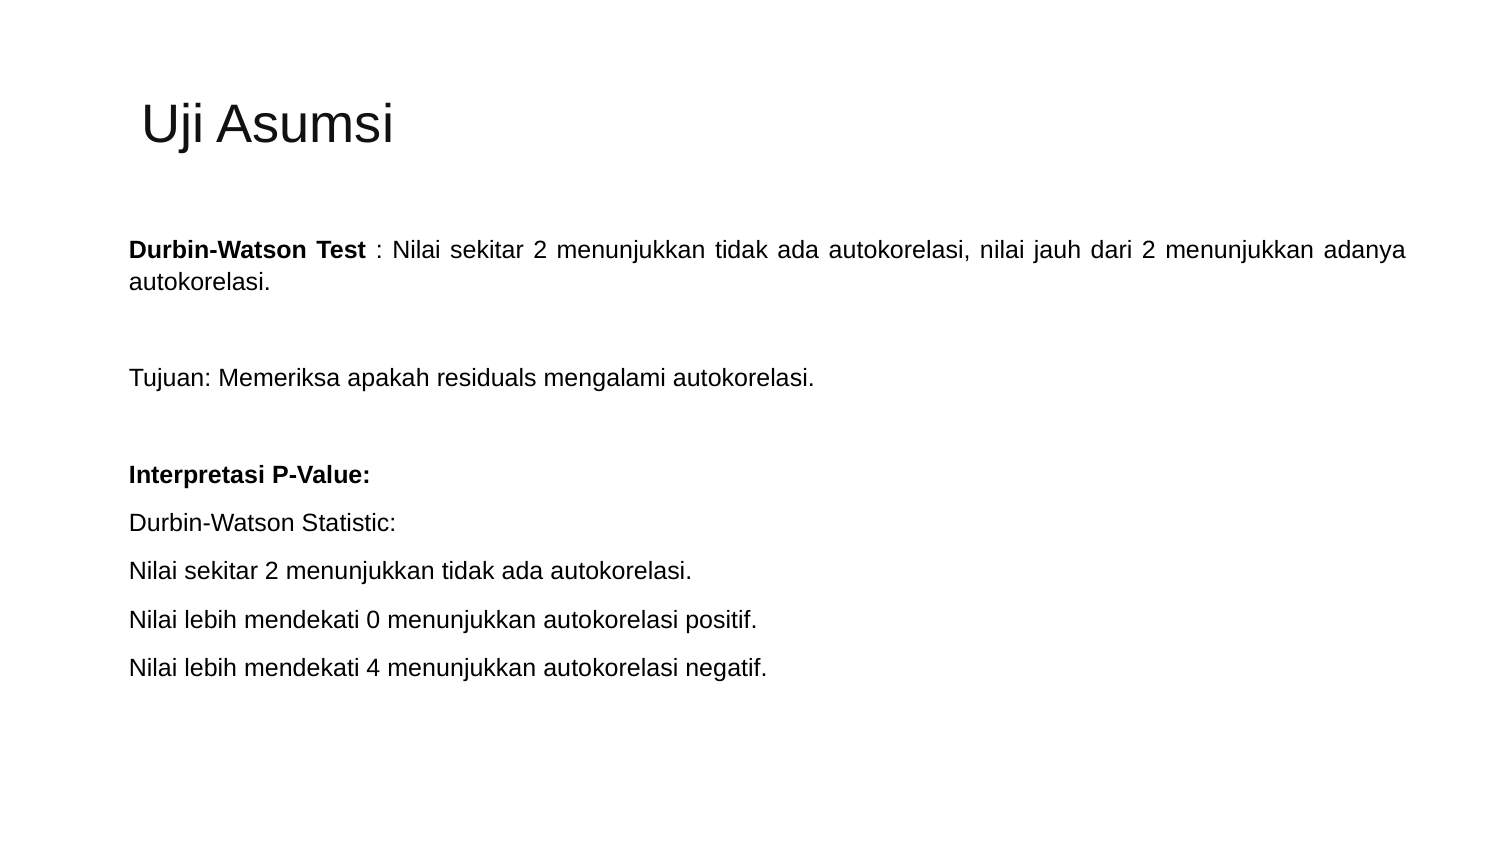

# Uji Asumsi
Durbin-Watson Test : Nilai sekitar 2 menunjukkan tidak ada autokorelasi, nilai jauh dari 2 menunjukkan adanya autokorelasi.

Tujuan: Memeriksa apakah residuals mengalami autokorelasi.

Interpretasi P-Value:
Durbin-Watson Statistic:
Nilai sekitar 2 menunjukkan tidak ada autokorelasi.
Nilai lebih mendekati 0 menunjukkan autokorelasi positif.
Nilai lebih mendekati 4 menunjukkan autokorelasi negatif.